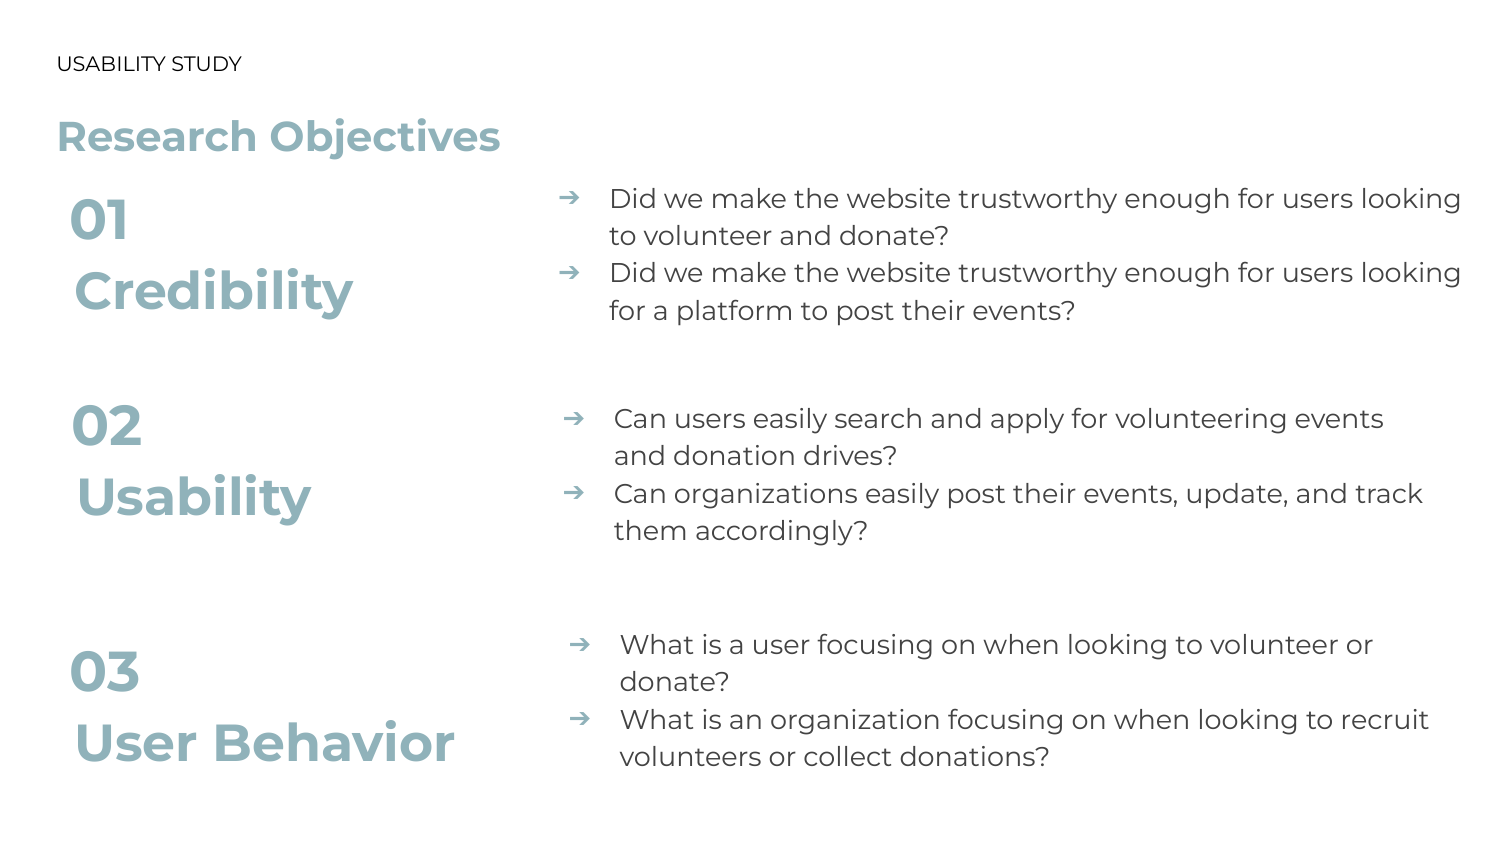

USABILITY STUDY
Research Objectives
Did we make the website trustworthy enough for users looking to volunteer and donate?
Did we make the website trustworthy enough for users looking for a platform to post their events?

01
Credibility
02
Can users easily search and apply for volunteering events and donation drives?
Can organizations easily post their events, update, and track them accordingly?
Usability
What is a user focusing on when looking to volunteer or donate?
What is an organization focusing on when looking to recruit volunteers or collect donations?
03
User Behavior